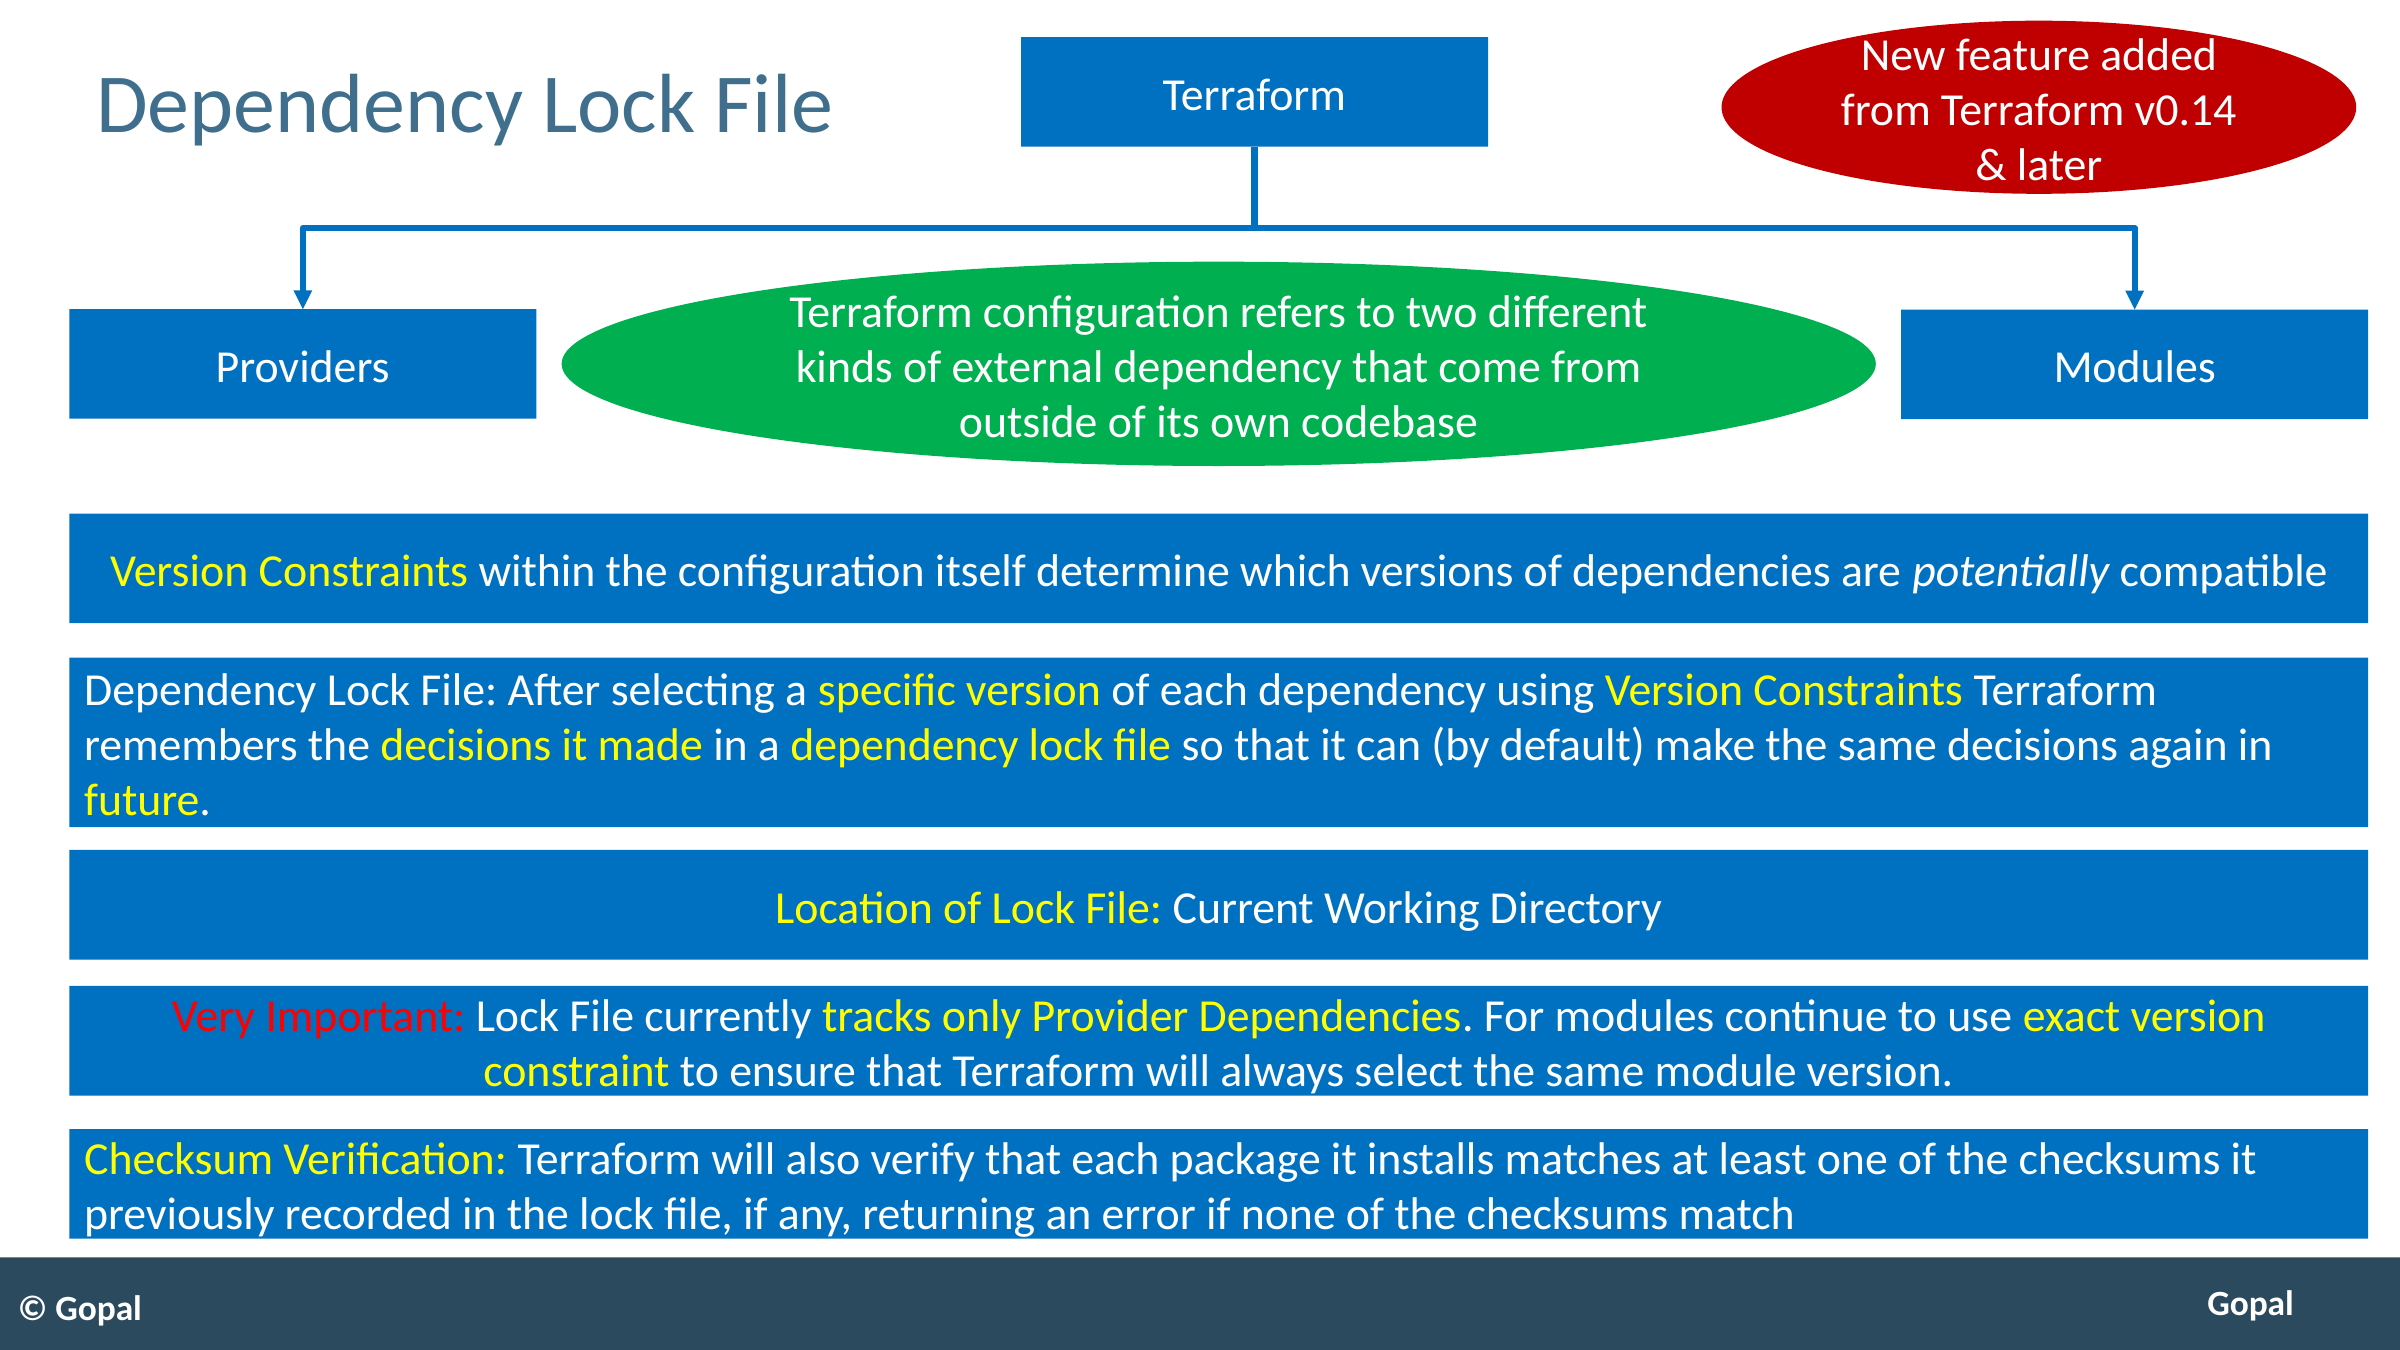

# Dependency Lock File
New feature added from Terraform v0.14 & later
Terraform
Terraform configuration refers to two different kinds of external dependency that come from outside of its own codebase
Providers
Modules
Version Constraints within the configuration itself determine which versions of dependencies are potentially compatible
Dependency Lock File: After selecting a specific version of each dependency using Version Constraints Terraform remembers the decisions it made in a dependency lock file so that it can (by default) make the same decisions again in future.
Location of Lock File: Current Working Directory
Very Important: Lock File currently tracks only Provider Dependencies. For modules continue to use exact version constraint to ensure that Terraform will always select the same module version.
Checksum Verification: Terraform will also verify that each package it installs matches at least one of the checksums it previously recorded in the lock file, if any, returning an error if none of the checksums match
© Gopal